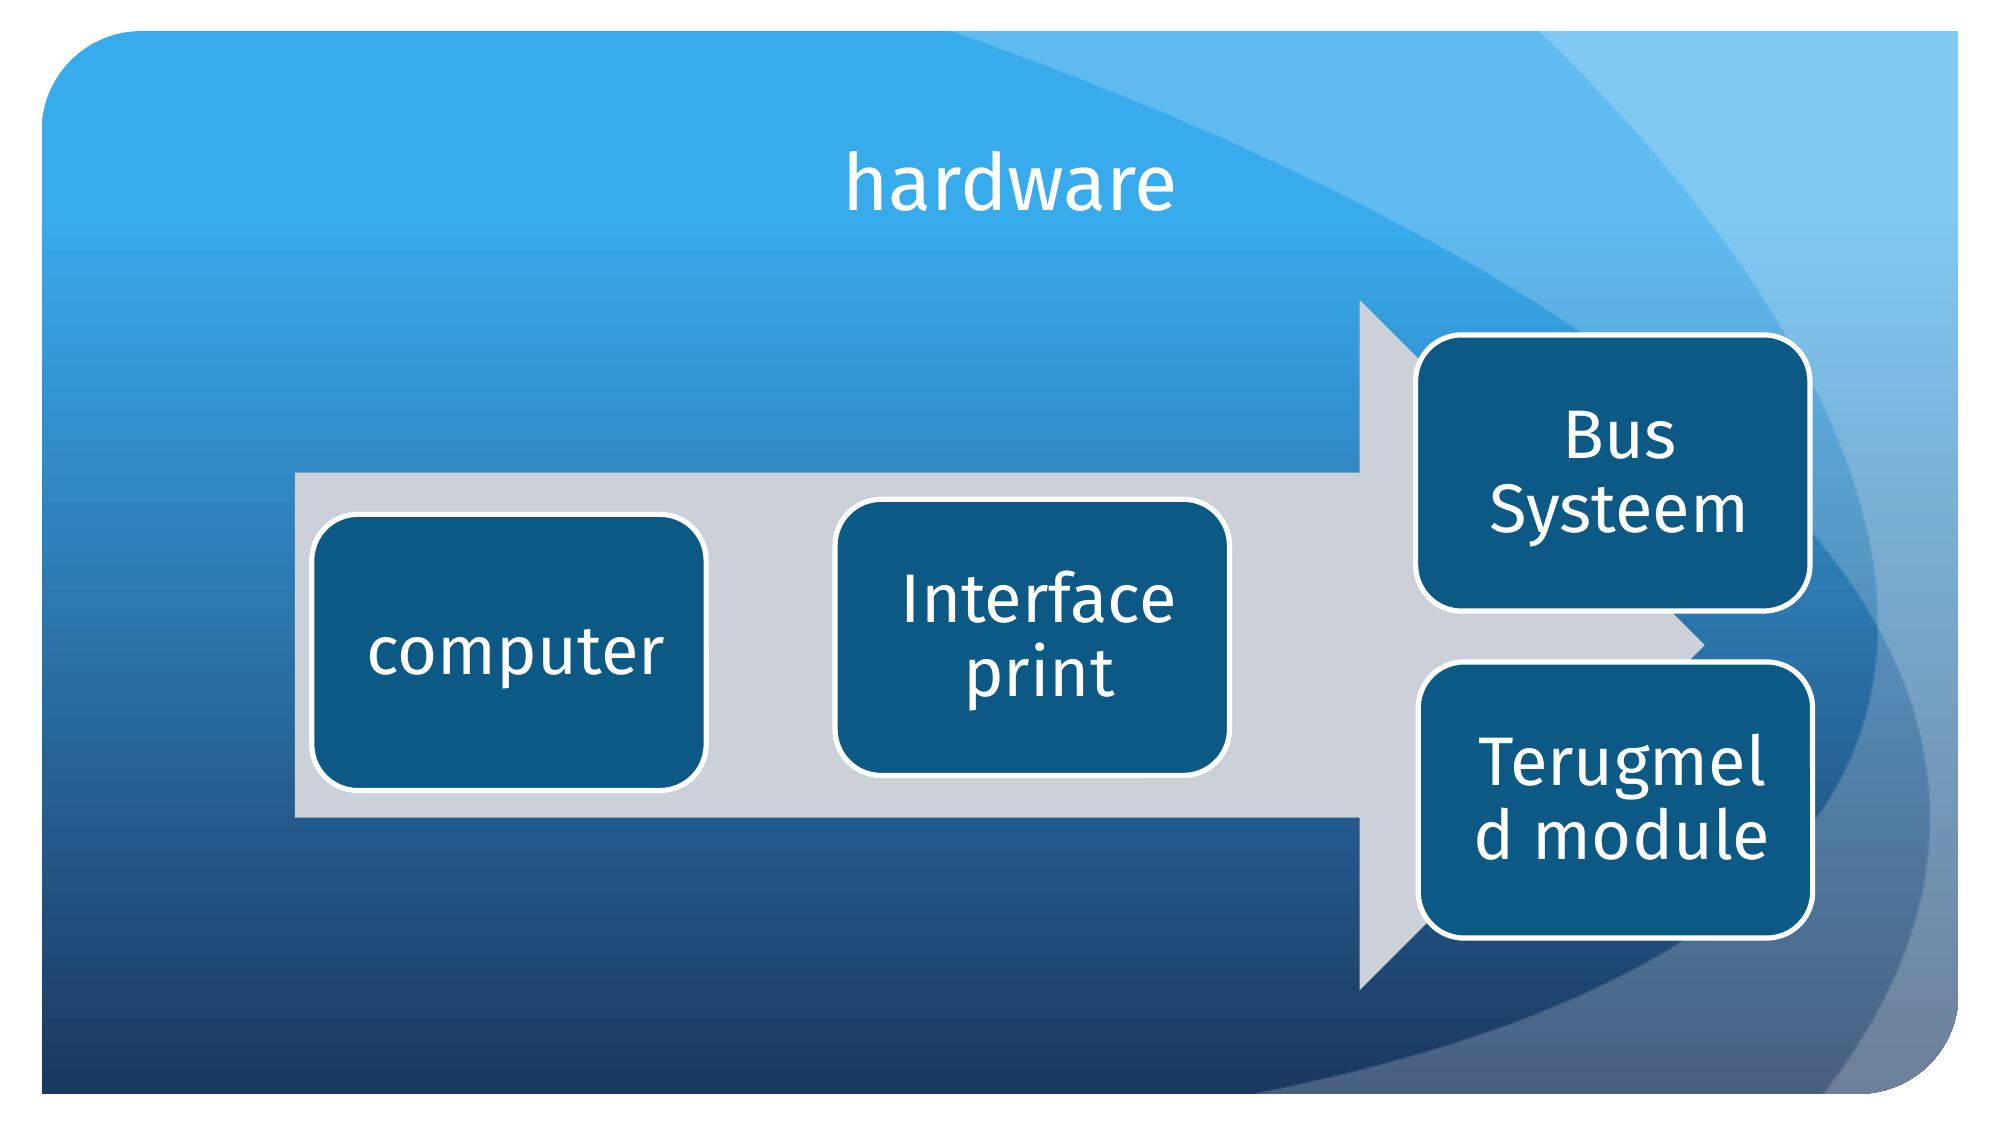

# hardware
computer
Interface print
Bus Systeem
Terugmeld module